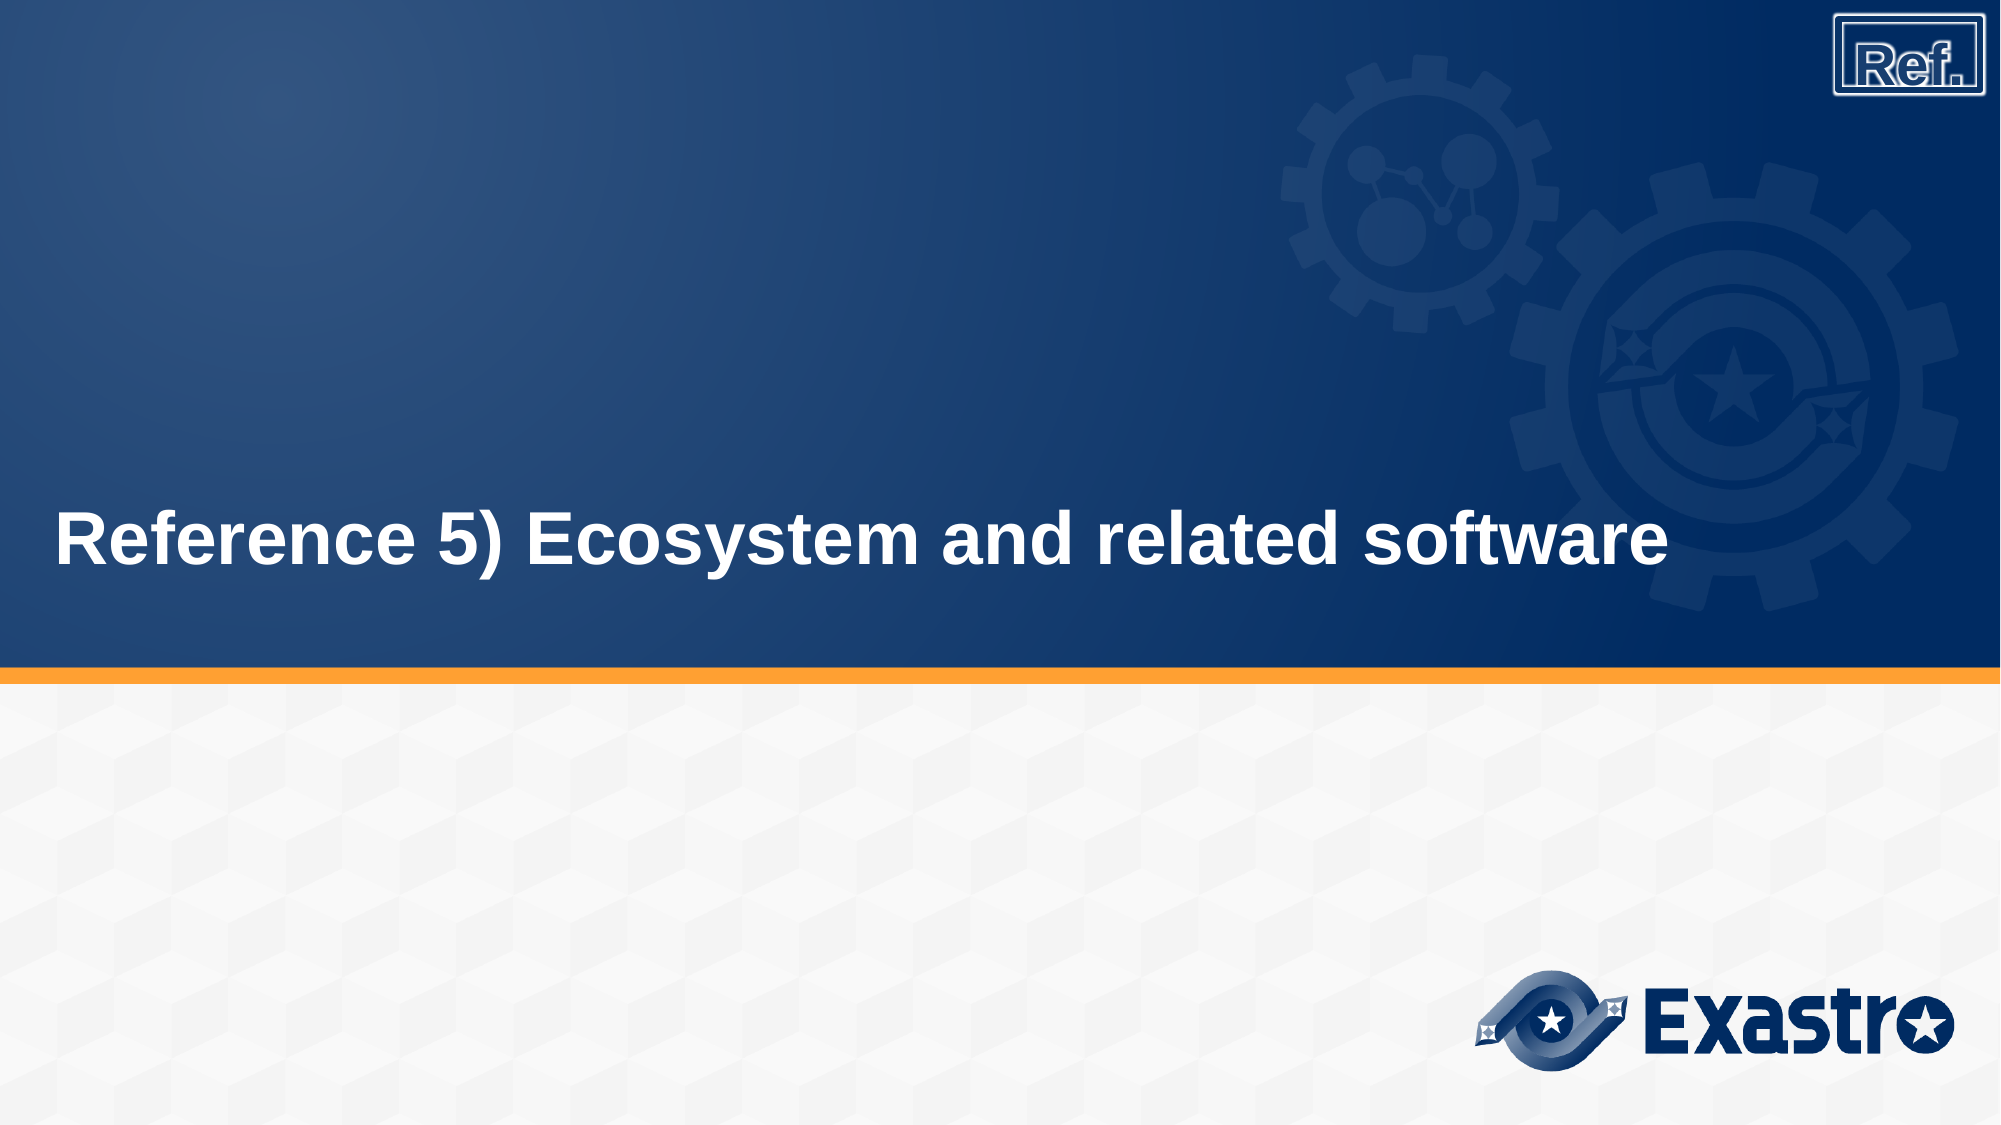

Ref.
# Reference 5) Ecosystem and related software